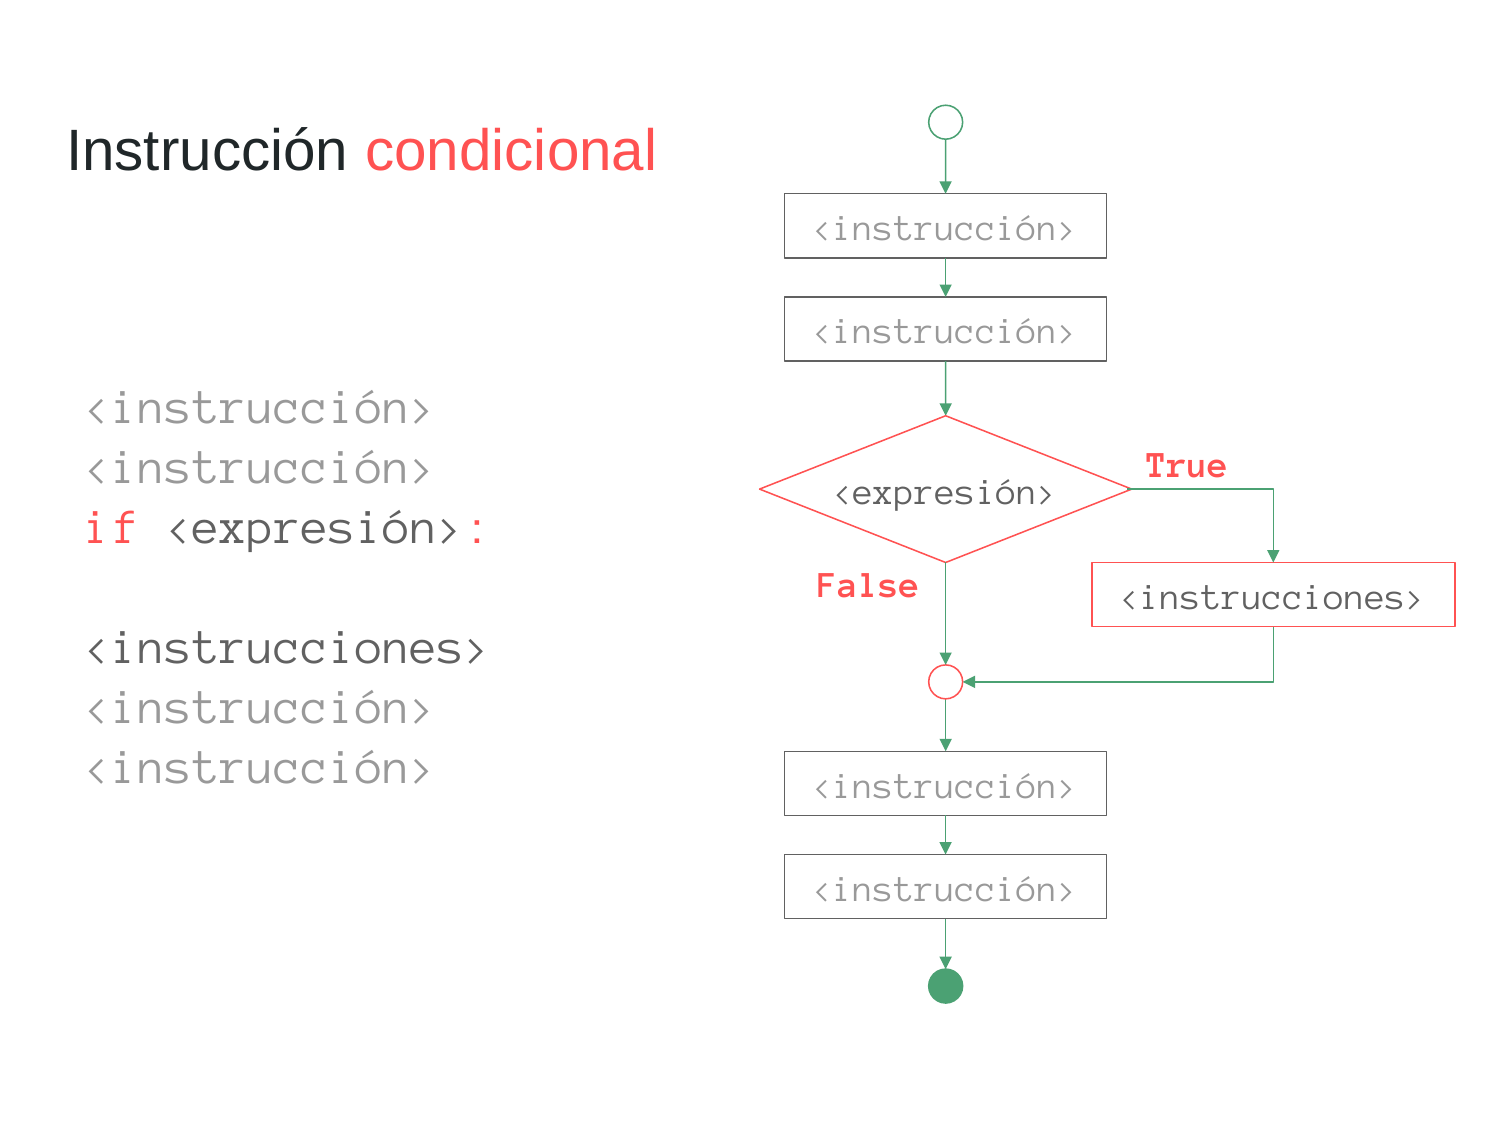

Instrucción condicional

<instrucción>
<instrucción>
<instrucción>
<instrucción>
if <expresión>:
	<instrucciones>
<instrucción>
<instrucción>

True
<expresión>
False
<instrucciones>

<instrucción>
<instrucción>